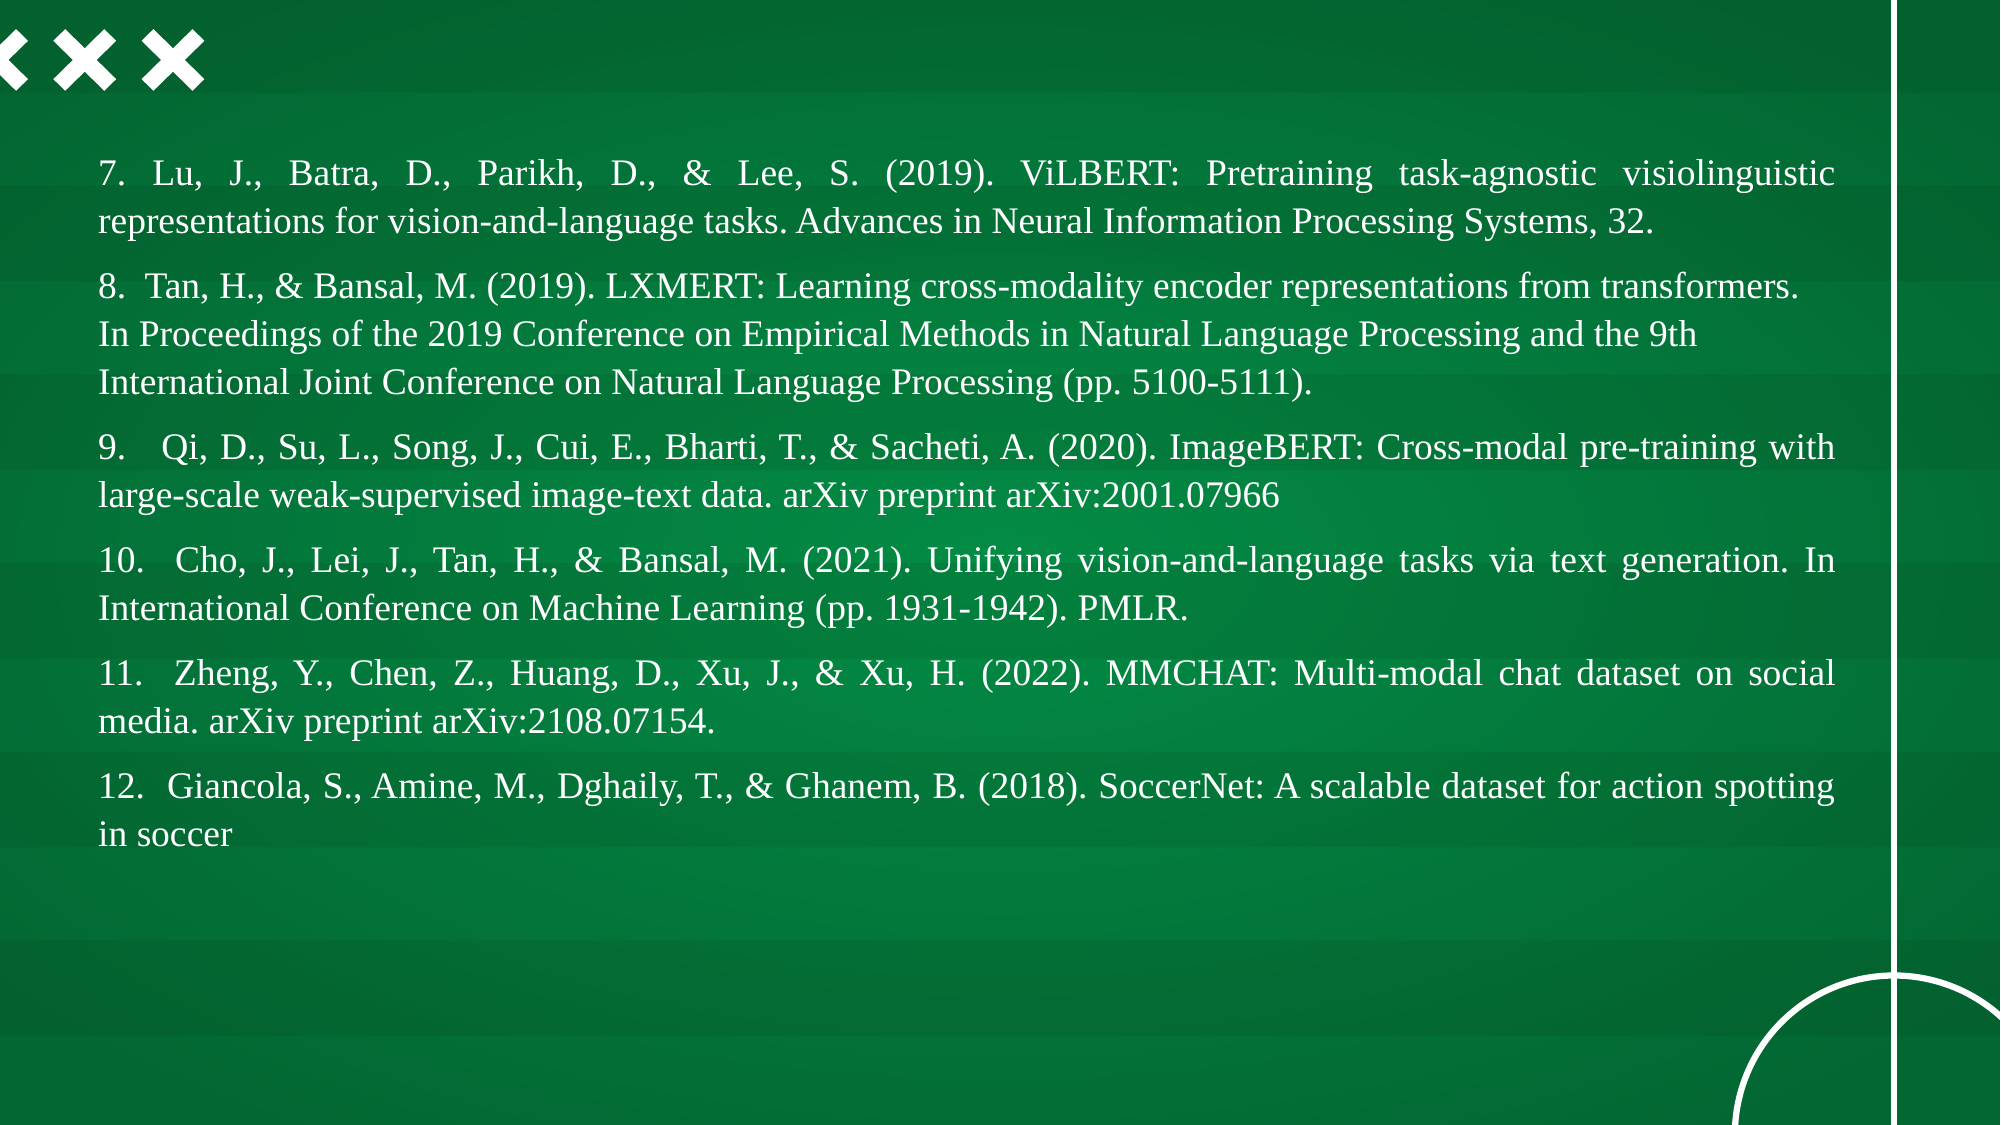

7. Lu, J., Batra, D., Parikh, D., & Lee, S. (2019). ViLBERT: Pretraining task-agnostic visiolinguistic representations for vision-and-language tasks. Advances in Neural Information Processing Systems, 32.
8.  Tan, H., & Bansal, M. (2019). LXMERT: Learning cross-modality encoder representations from transformers. In Proceedings of the 2019 Conference on Empirical Methods in Natural Language Processing and the 9th International Joint Conference on Natural Language Processing (pp. 5100-5111).
9.   Qi, D., Su, L., Song, J., Cui, E., Bharti, T., & Sacheti, A. (2020). ImageBERT: Cross-modal pre-training with large-scale weak-supervised image-text data. arXiv preprint arXiv:2001.07966
10.  Cho, J., Lei, J., Tan, H., & Bansal, M. (2021). Unifying vision-and-language tasks via text generation. In International Conference on Machine Learning (pp. 1931-1942). PMLR.
11.  Zheng, Y., Chen, Z., Huang, D., Xu, J., & Xu, H. (2022). MMCHAT: Multi-modal chat dataset on social media. arXiv preprint arXiv:2108.07154.
12.  Giancola, S., Amine, M., Dghaily, T., & Ghanem, B. (2018). SoccerNet: A scalable dataset for action spotting in soccer